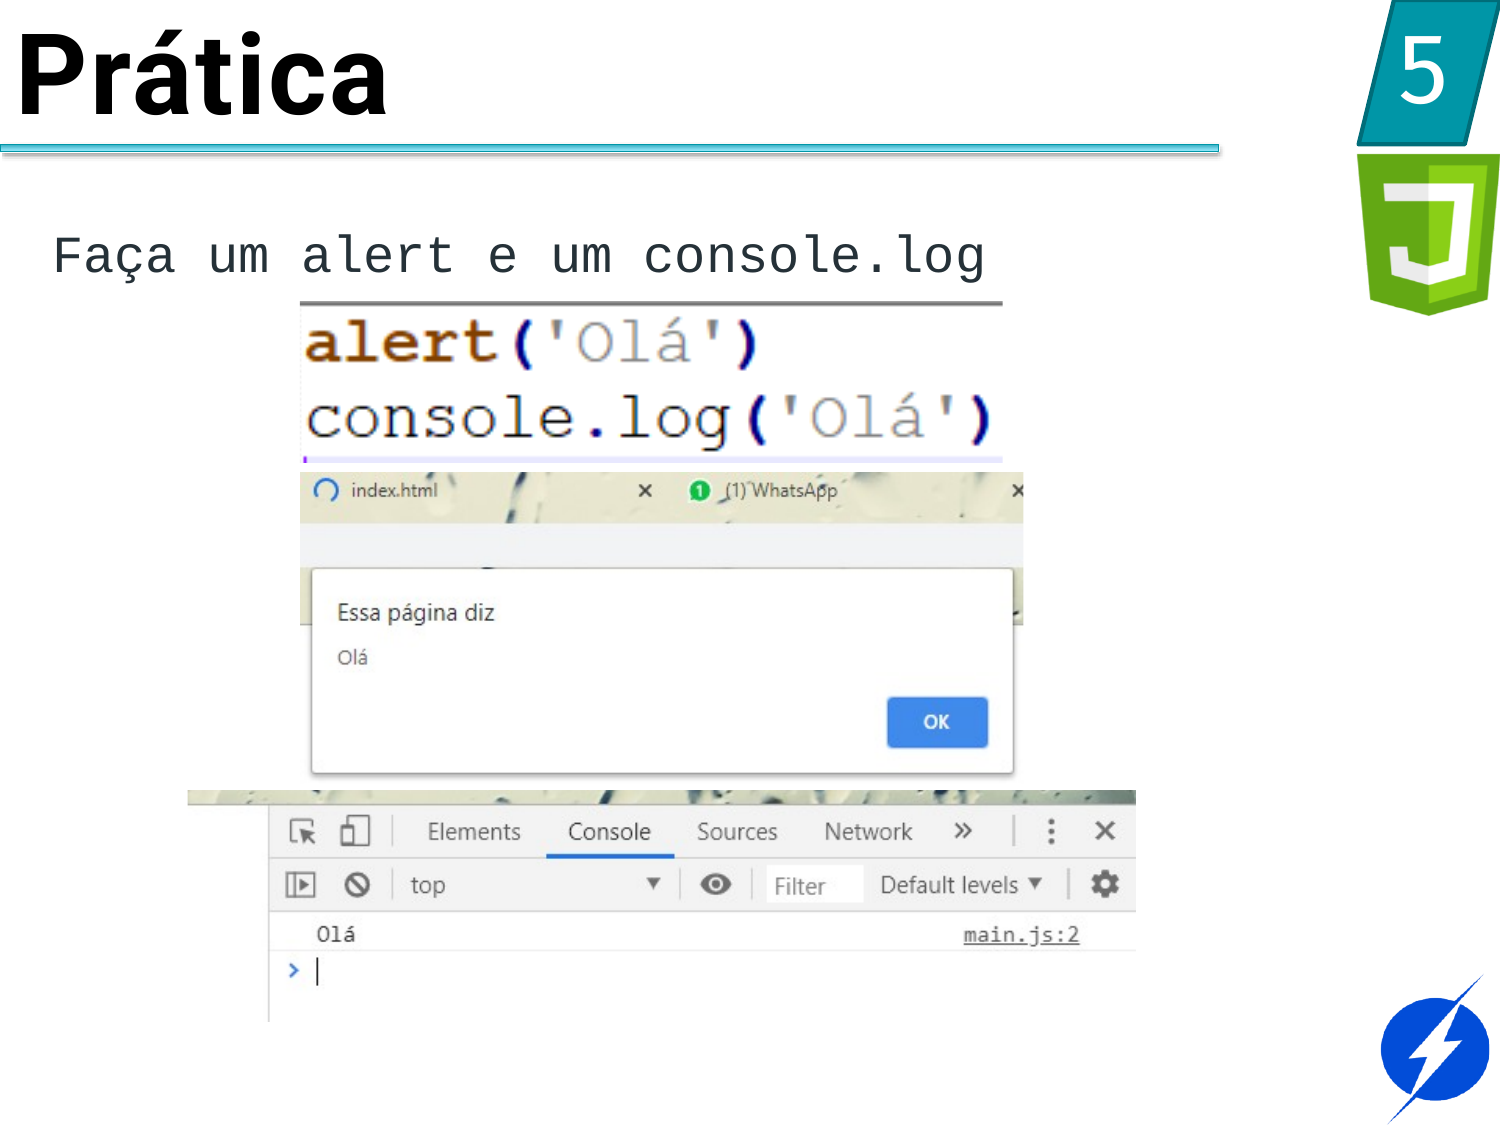

Prática
5

Faça um alert e um console.log